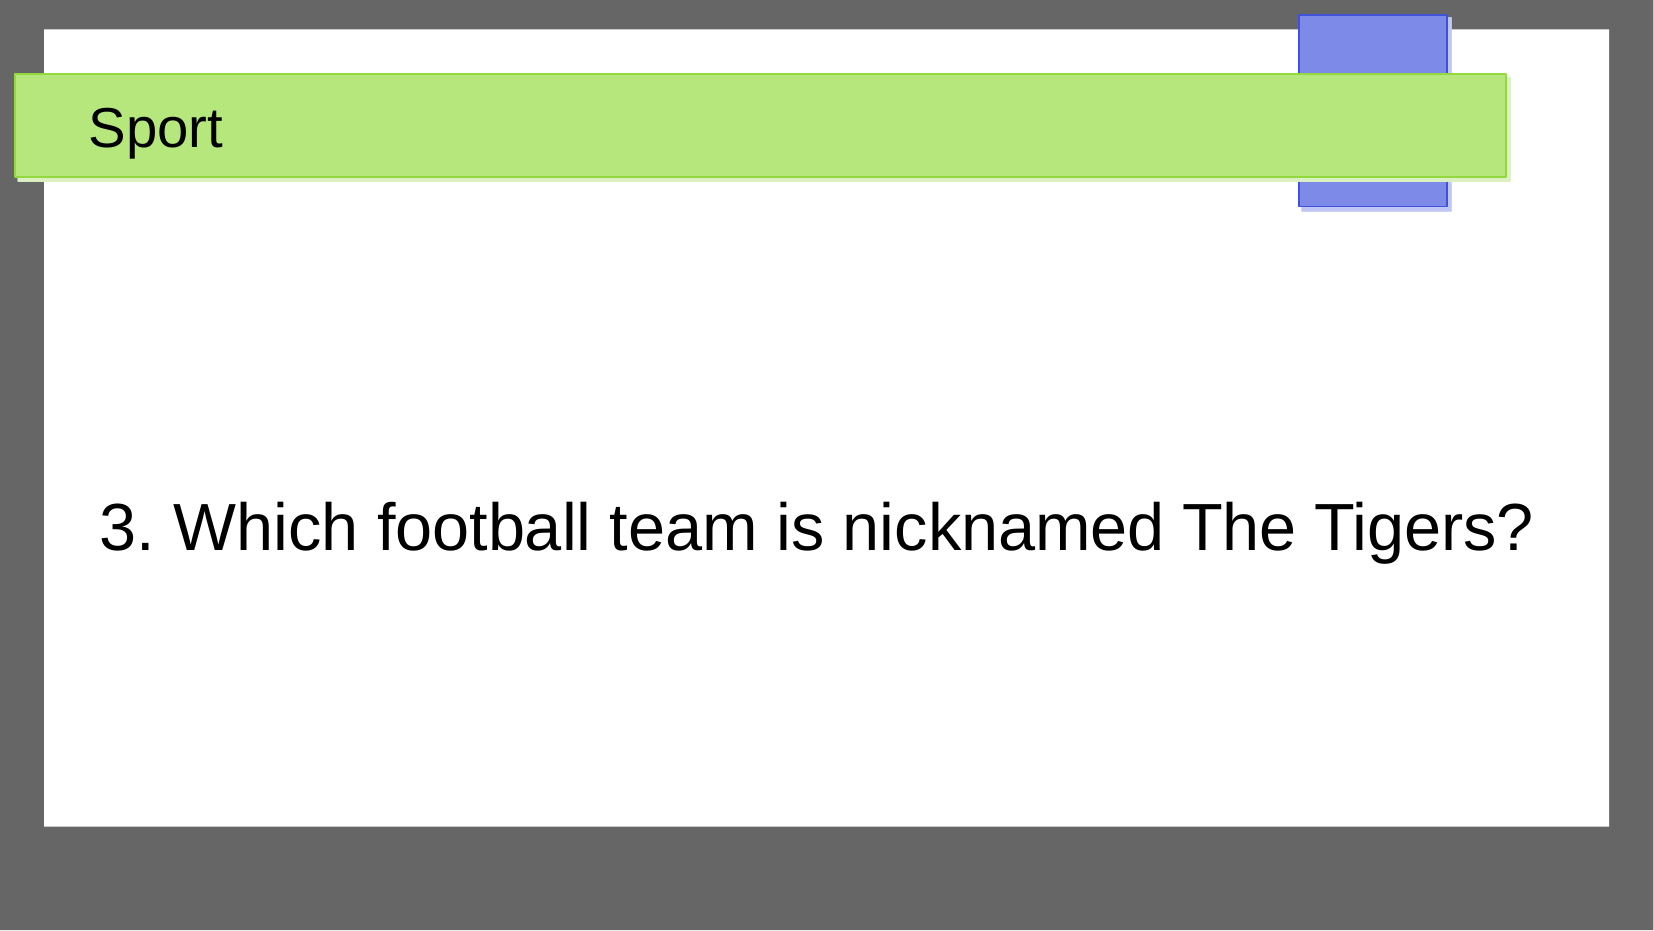

Sport
3. Which football team is nicknamed The Tigers?